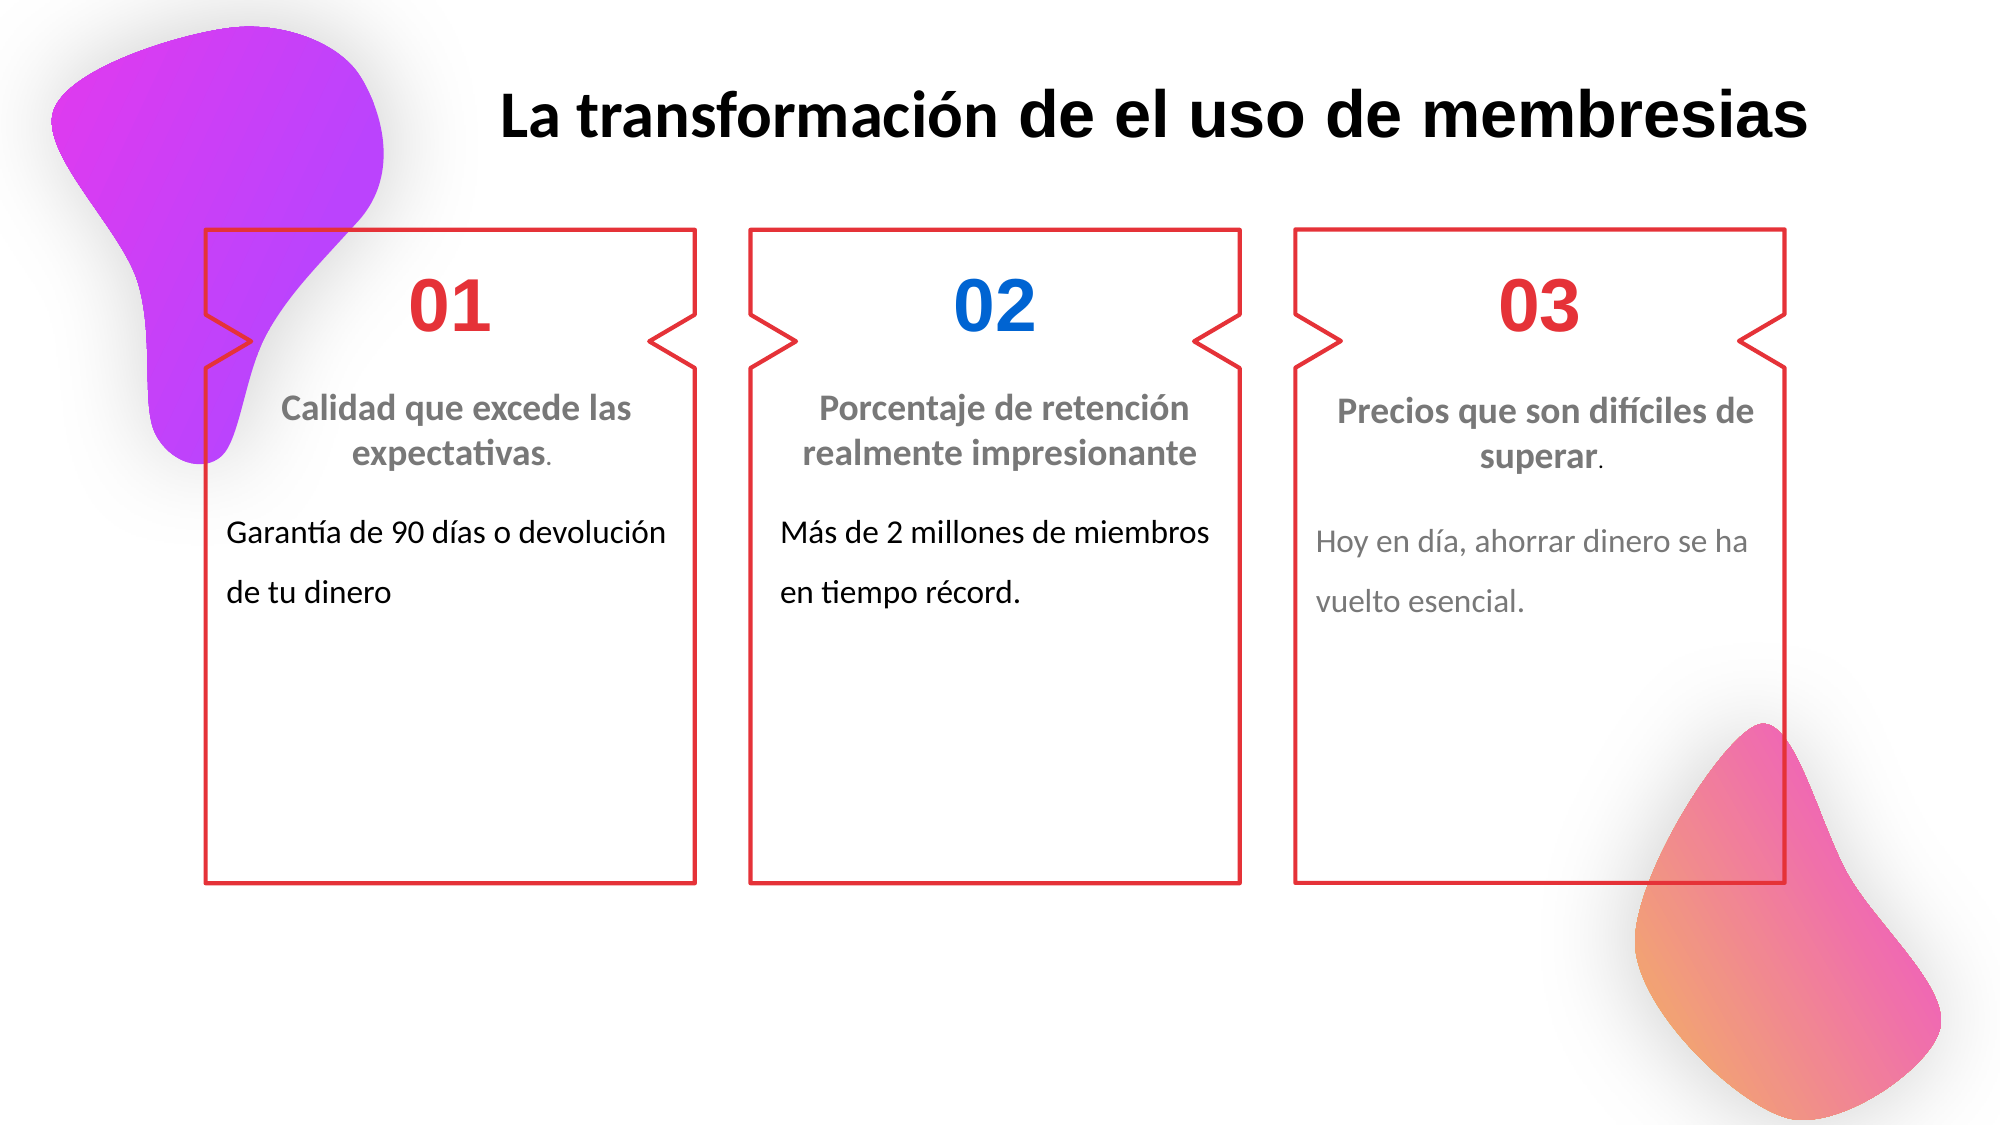

La transformación de el uso de membresias

03
02
01
 Calidad que excede las expectativas.
 Porcentaje de retención realmente impresionante
 Precios que son difíciles de superar.
Garantía de 90 días o devolución de tu dinero
Más de 2 millones de miembros en tiempo récord.
Hoy en día, ahorrar dinero se ha vuelto esencial.